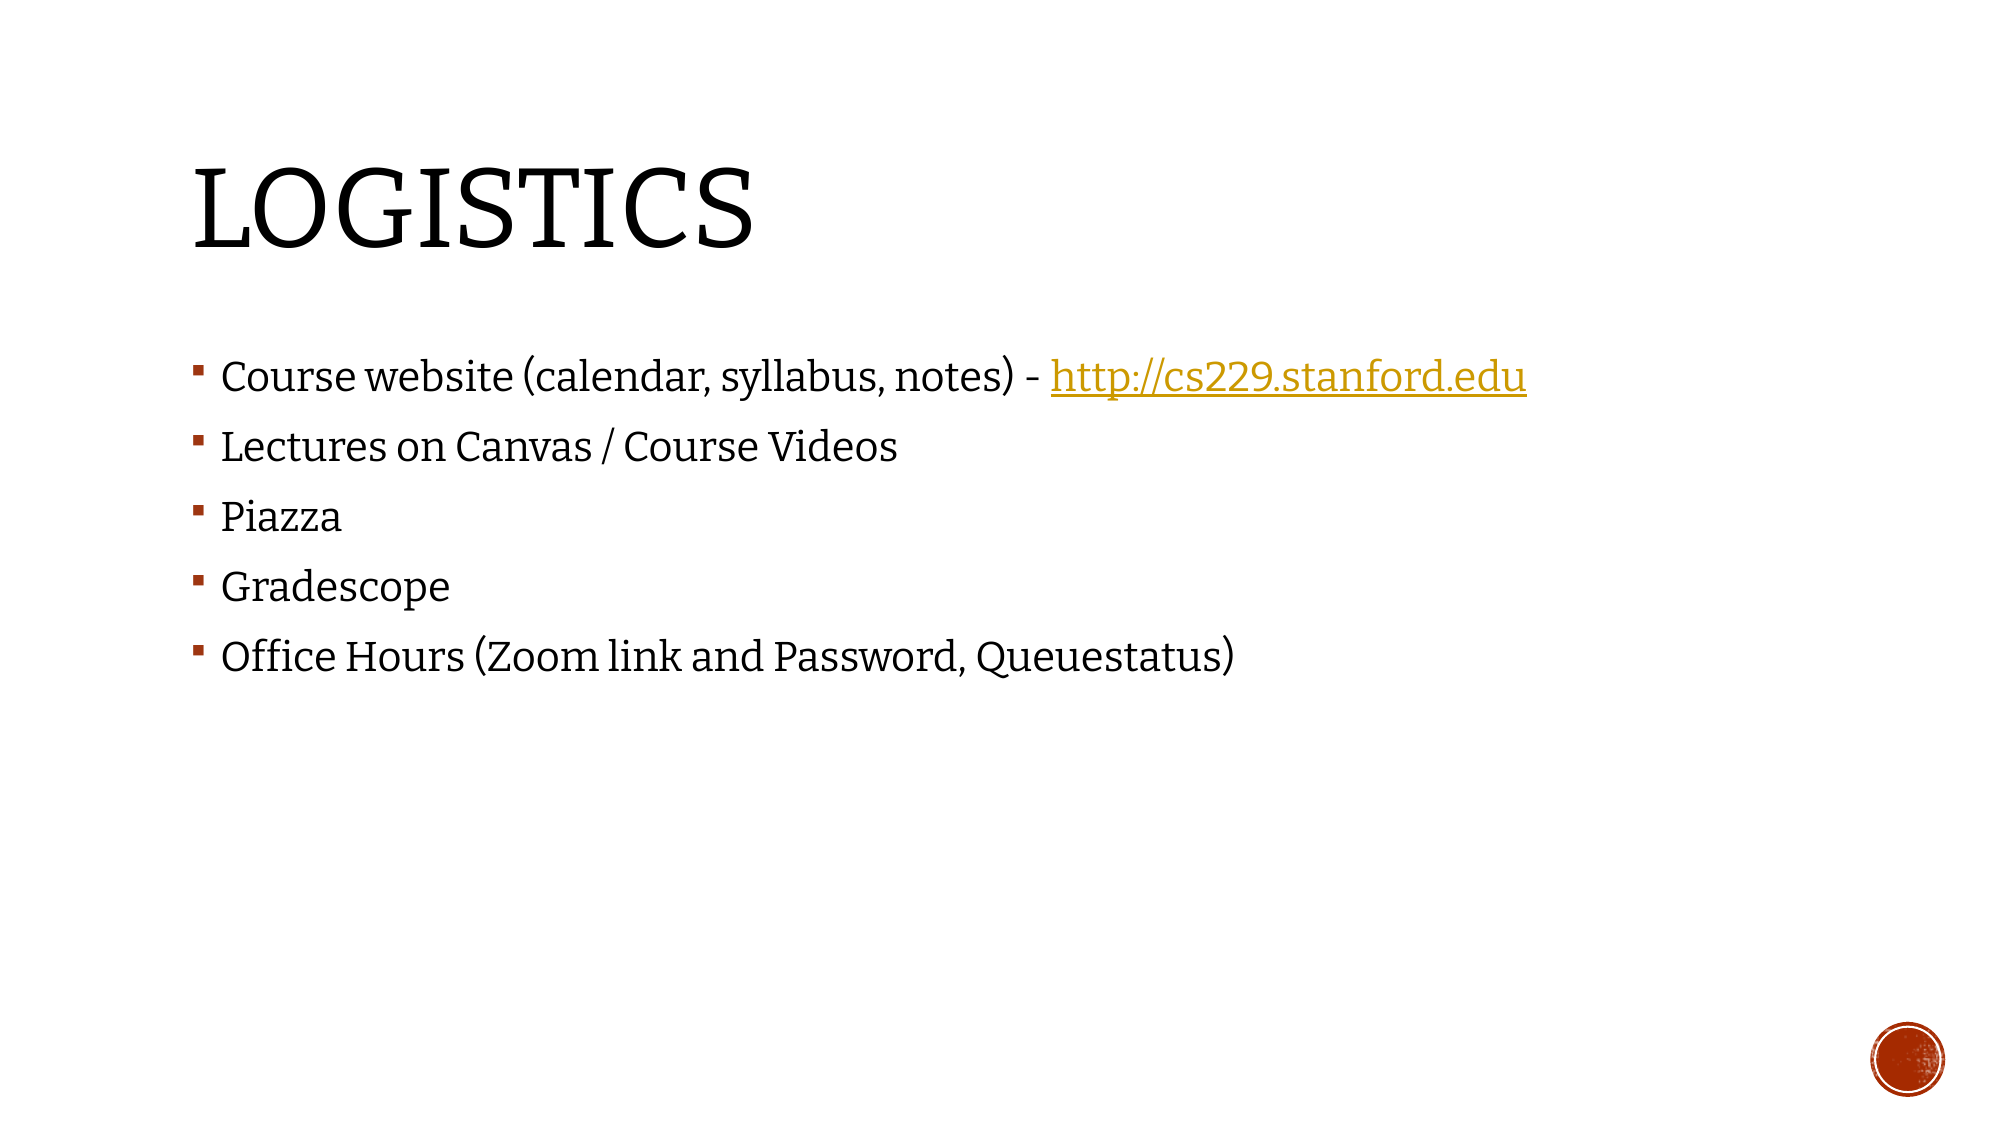

# Logistics
Course website (calendar, syllabus, notes) - http://cs229.stanford.edu
Lectures on Canvas / Course Videos
Piazza
Gradescope
Office Hours (Zoom link and Password, Queuestatus)